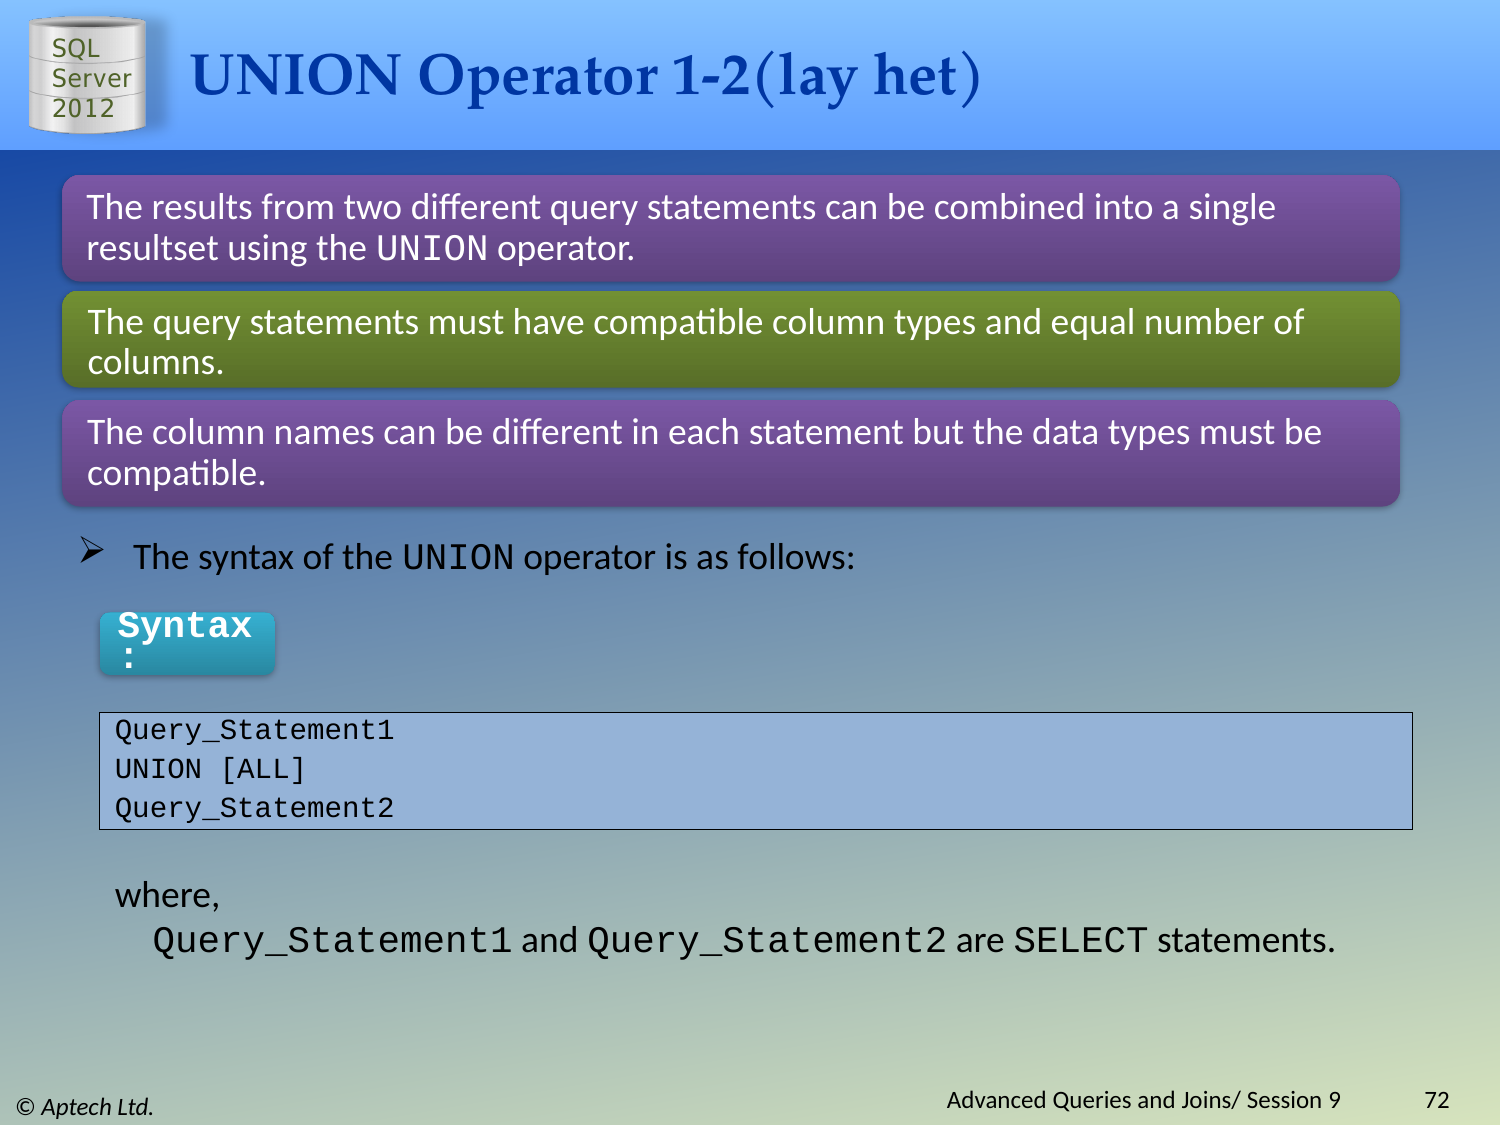

# UNION Operator 1-2(lay het)

The results from two different query statements can be combined into a single resultset using the UNION operator.

The query statements must have compatible column types and equal number of columns.

The column names can be different in each statement but the data types must be compatible.
The syntax of the UNION operator is as follows:
Syntax:
Query_Statement1
UNION [ALL]
Query_Statement2
where,
Query_Statement1 and Query_Statement2 are SELECT statements.
Advanced Queries and Joins/ Session 9
72